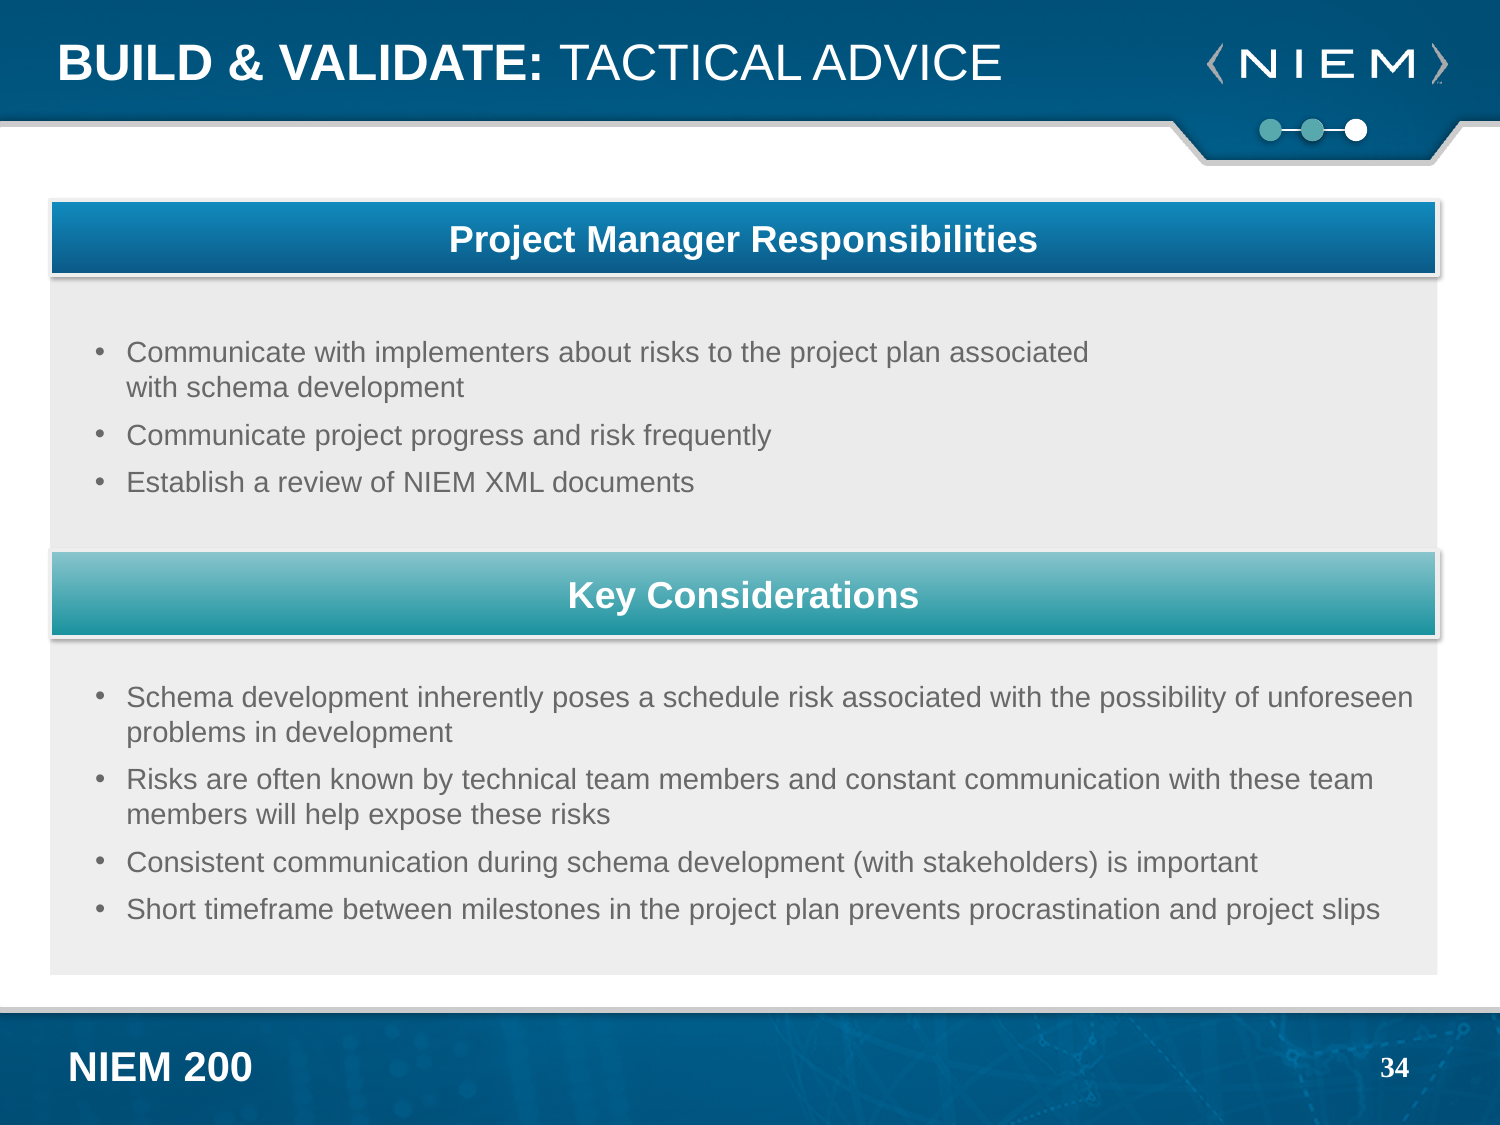

# Build & Validate: Tactical Advice

Project Manager Responsibilities
Communicate with implementers about risks to the project plan associated
with schema development
Communicate project progress and risk frequently
Establish a review of NIEM XML documents
Key Considerations
Schema development inherently poses a schedule risk associated with the possibility of unforeseen problems in development
Risks are often known by technical team members and constant communication with these team members will help expose these risks
Consistent communication during schema development (with stakeholders) is important
Short timeframe between milestones in the project plan prevents procrastination and project slips
34